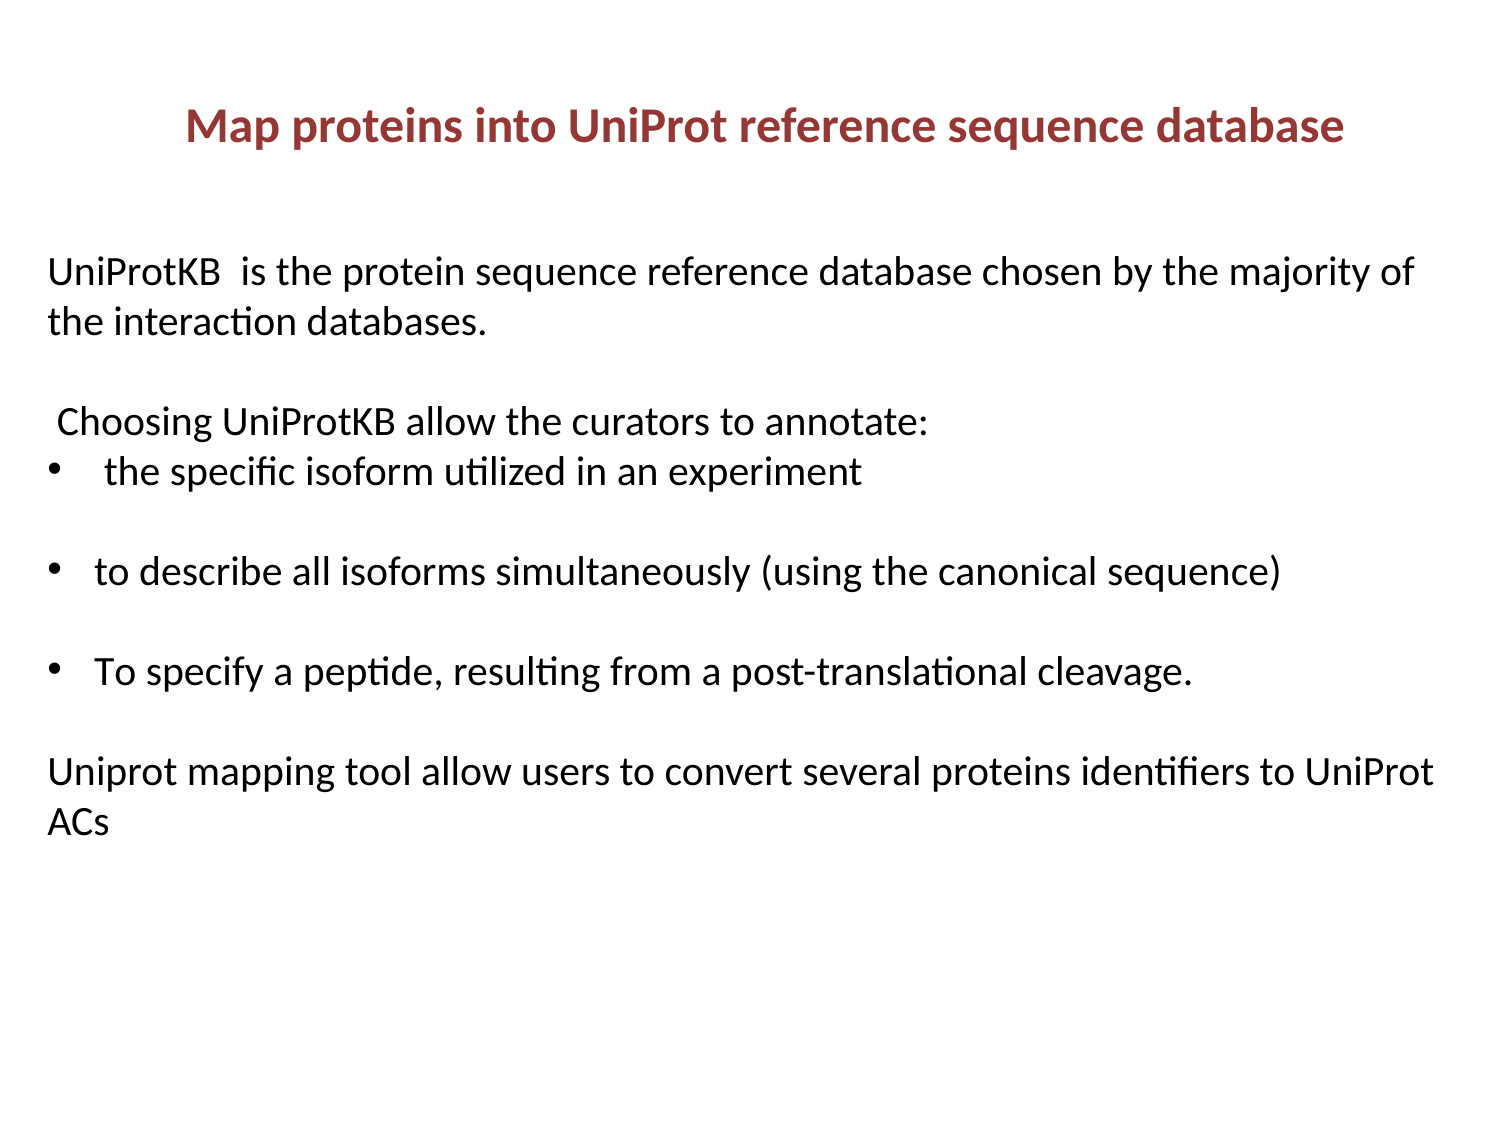

Map proteins into UniProt reference sequence database
UniProtKB  is the protein sequence reference database chosen by the majority of the interaction databases.

 Choosing UniProtKB allow the curators to annotate:
 the specific isoform utilized in an experiment

to describe all isoforms simultaneously (using the canonical sequence)

To specify a peptide, resulting from a post-translational cleavage.

Uniprot mapping tool allow users to convert several proteins identifiers to UniProt ACs